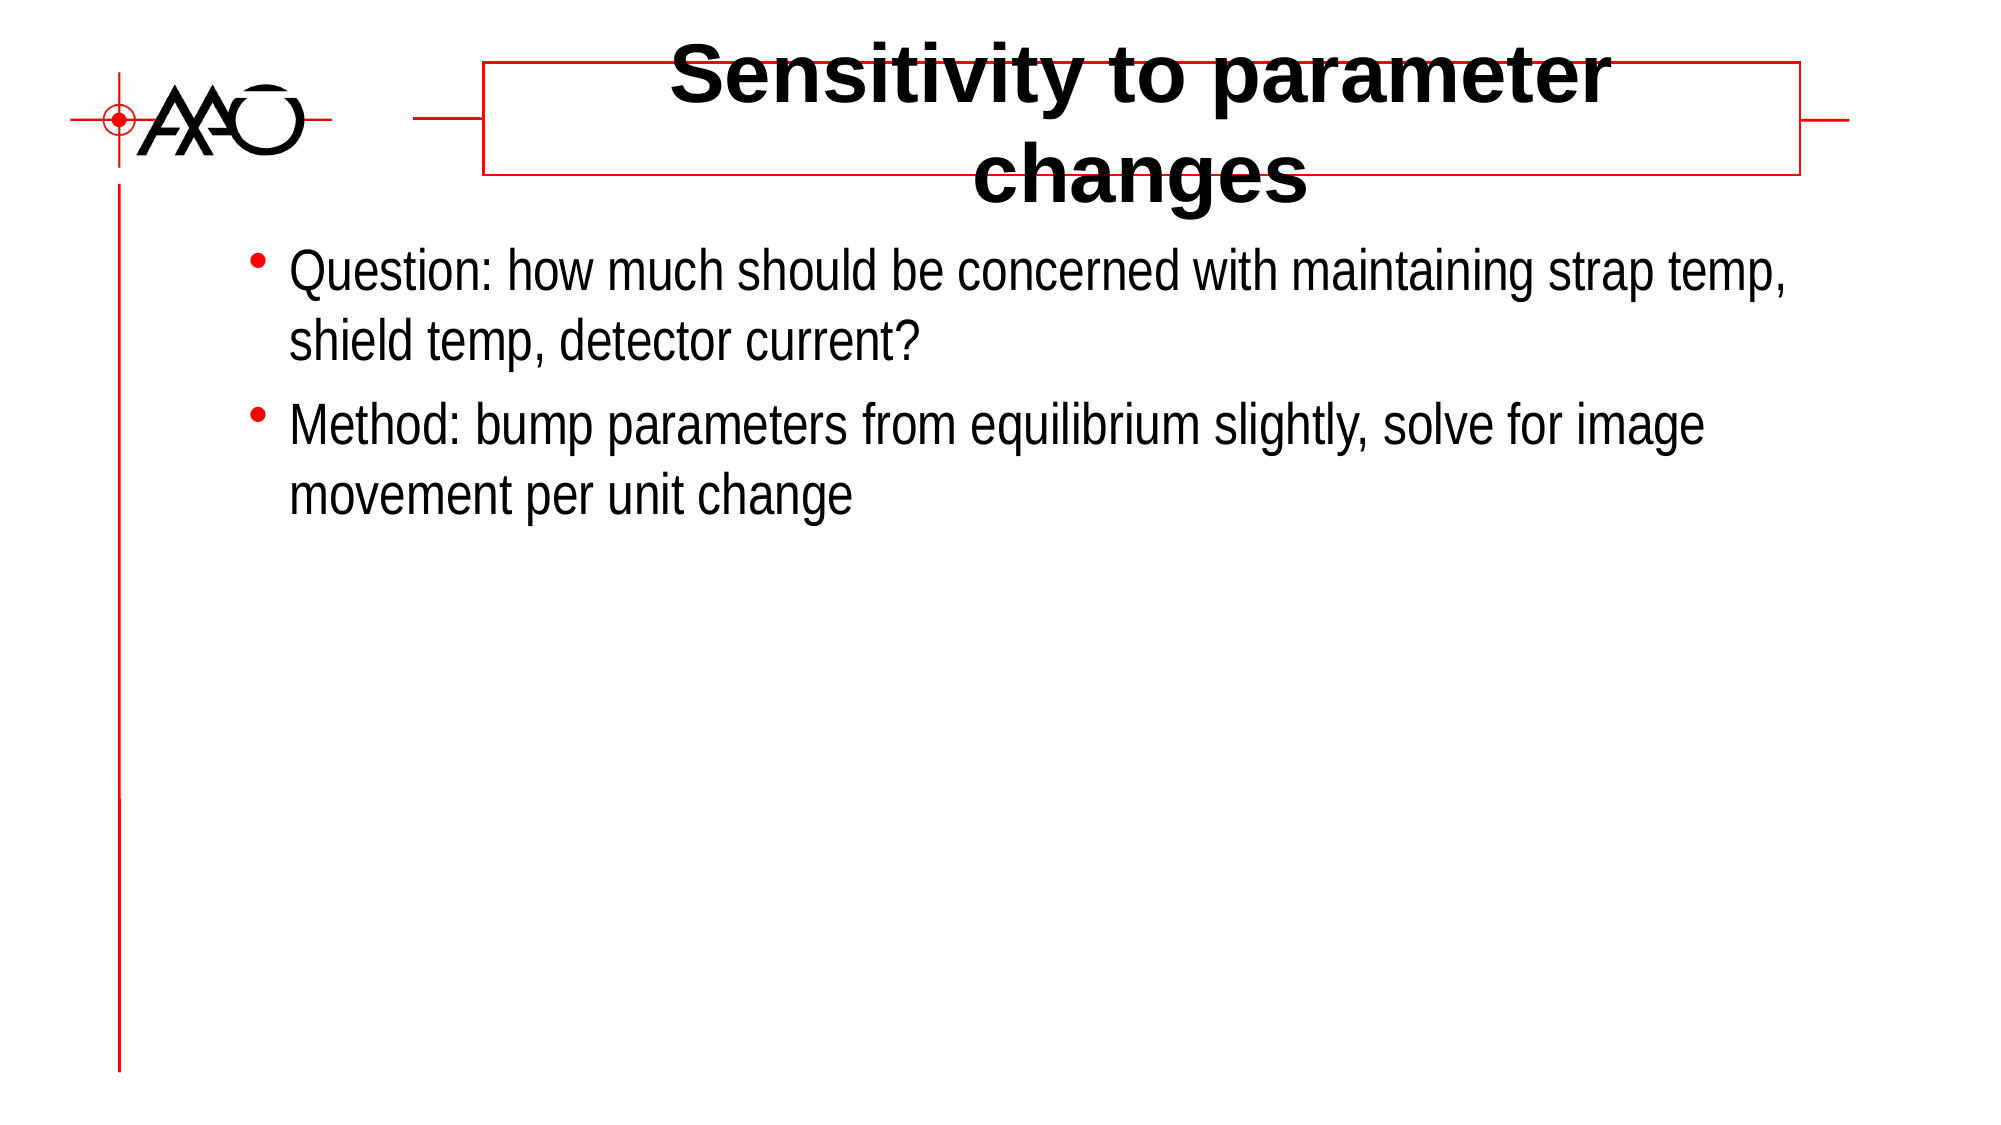

# Sensitivity to parameter changes
Question: how much should be concerned with maintaining strap temp, shield temp, detector current?
Method: bump parameters from equilibrium slightly, solve for image movement per unit change